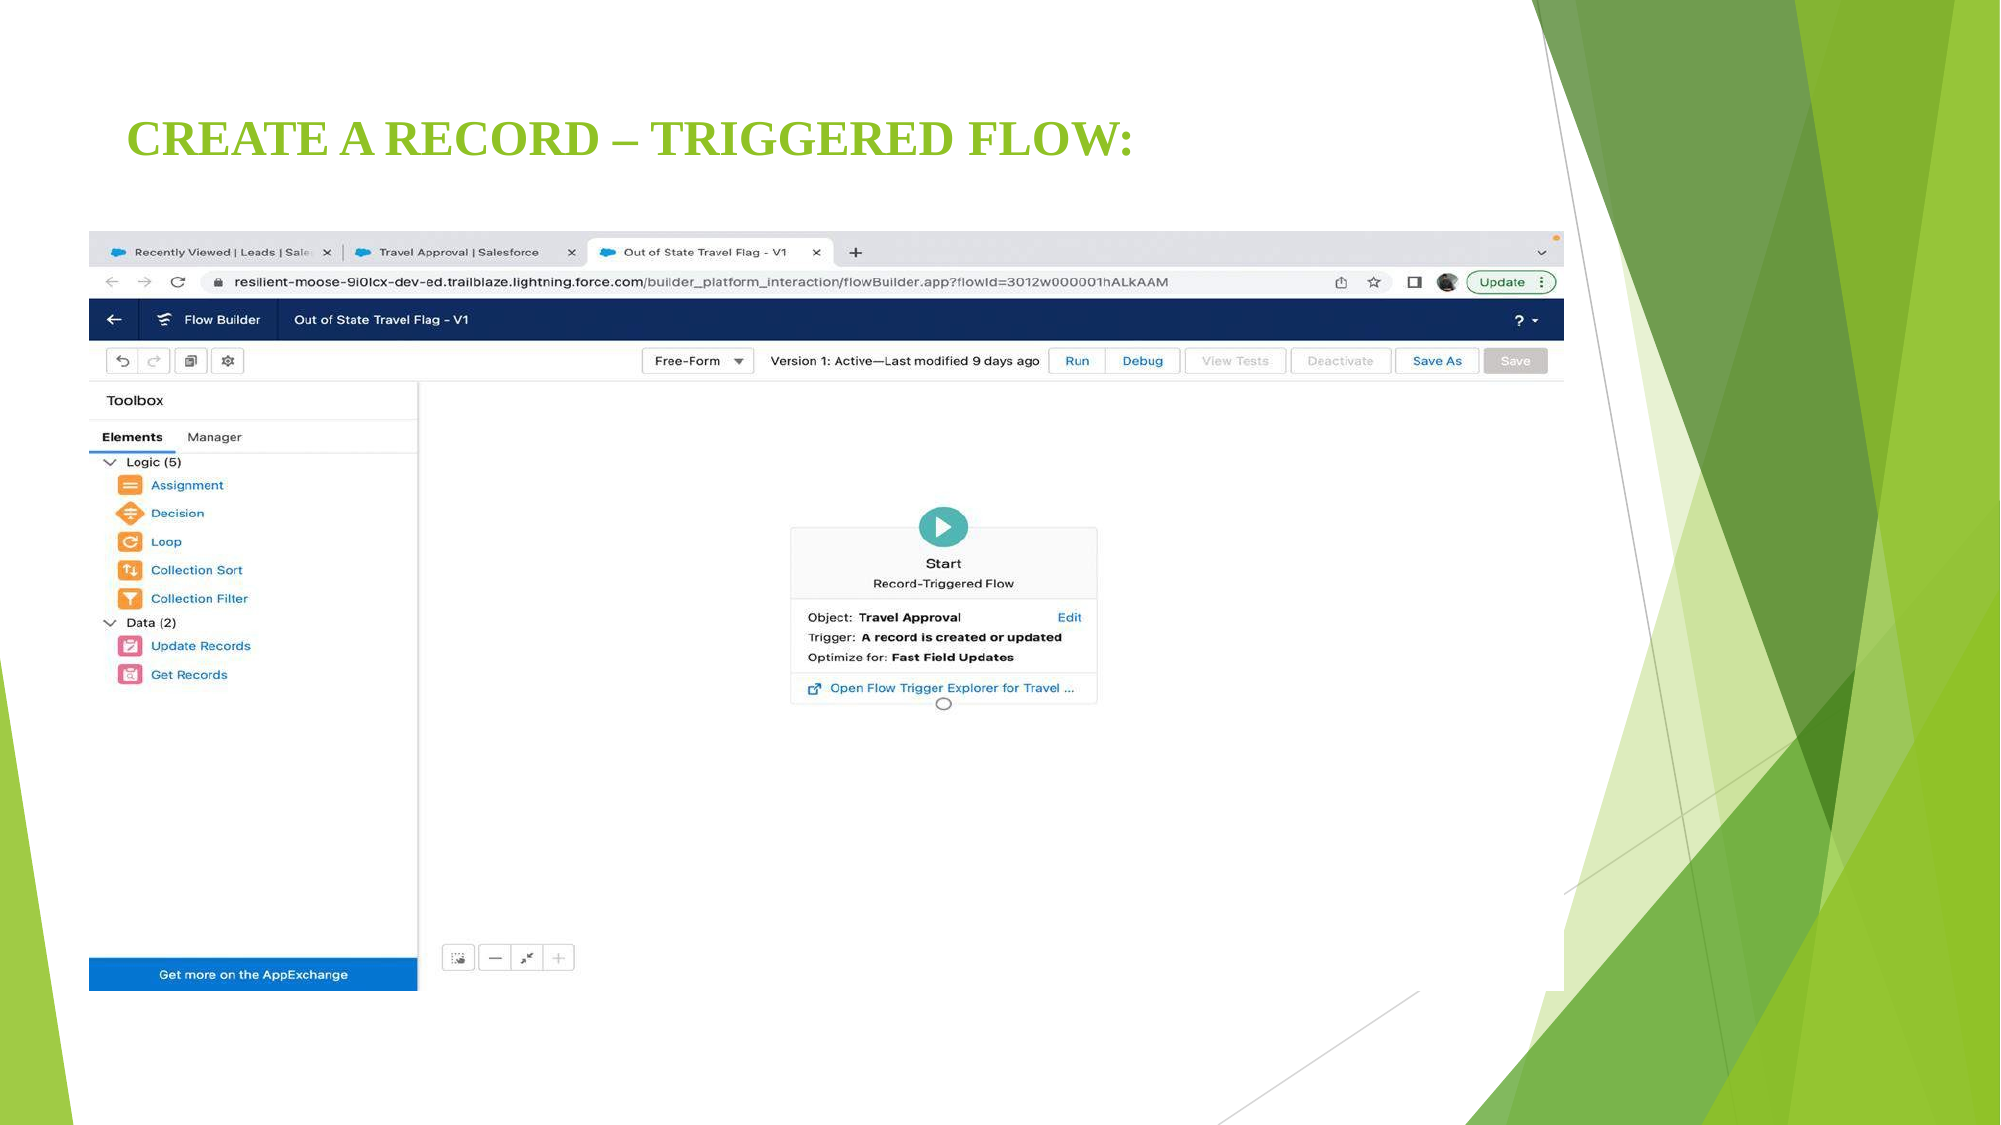

# CREATE A RECORD – TRIGGERED FLOW: